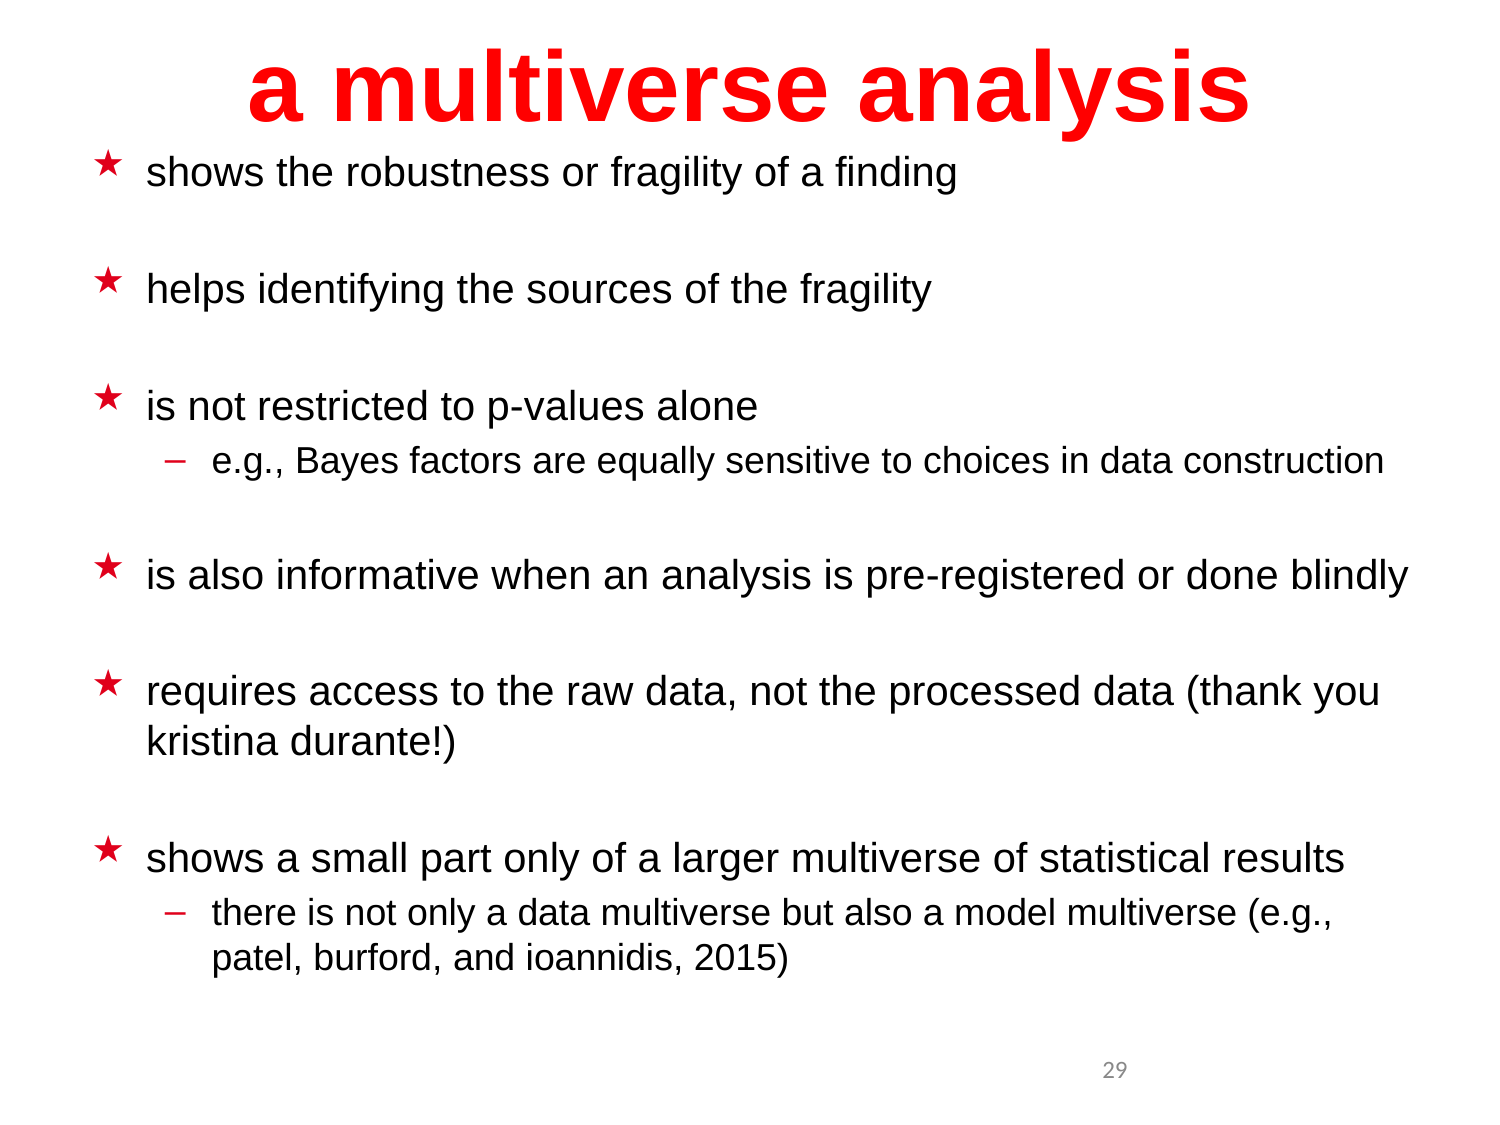

# a multiverse analysis
shows the robustness or fragility of a finding

helps identifying the sources of the fragility

is not restricted to p-values alone
e.g., Bayes factors are equally sensitive to choices in data construction

is also informative when an analysis is pre-registered or done blindly

requires access to the raw data, not the processed data (thank you kristina durante!)

shows a small part only of a larger multiverse of statistical results
there is not only a data multiverse but also a model multiverse (e.g., patel, burford, and ioannidis, 2015)
29